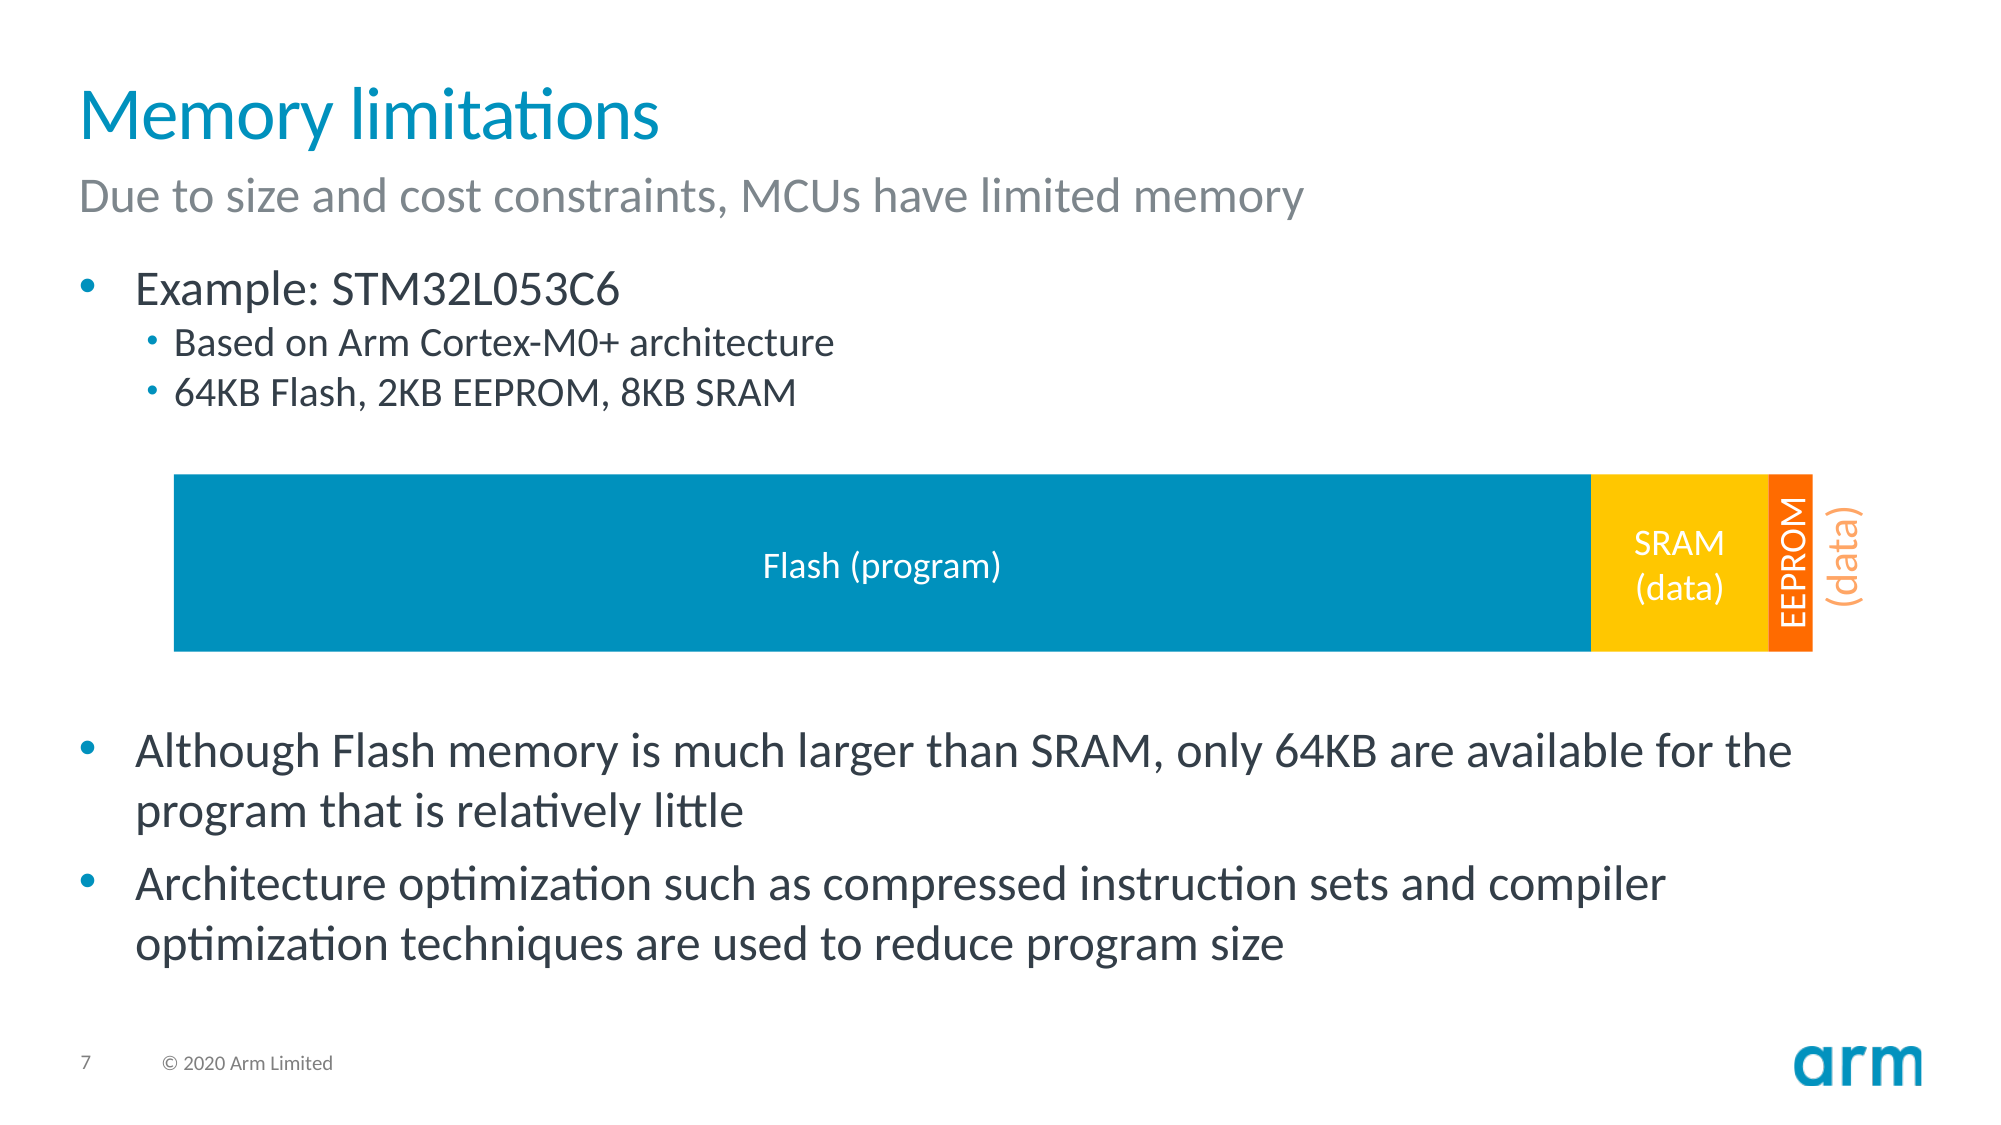

# Memory limitations
Due to size and cost constraints, MCUs have limited memory
Example: STM32L053C6
Based on Arm Cortex-M0+ architecture
64KB Flash, 2KB EEPROM, 8KB SRAM

Although Flash memory is much larger than SRAM, only 64KB are available for the program that is relatively little
Architecture optimization such as compressed instruction sets and compiler optimization techniques are used to reduce program size
Flash (program)
SRAM (data)
EEPROM
(data)